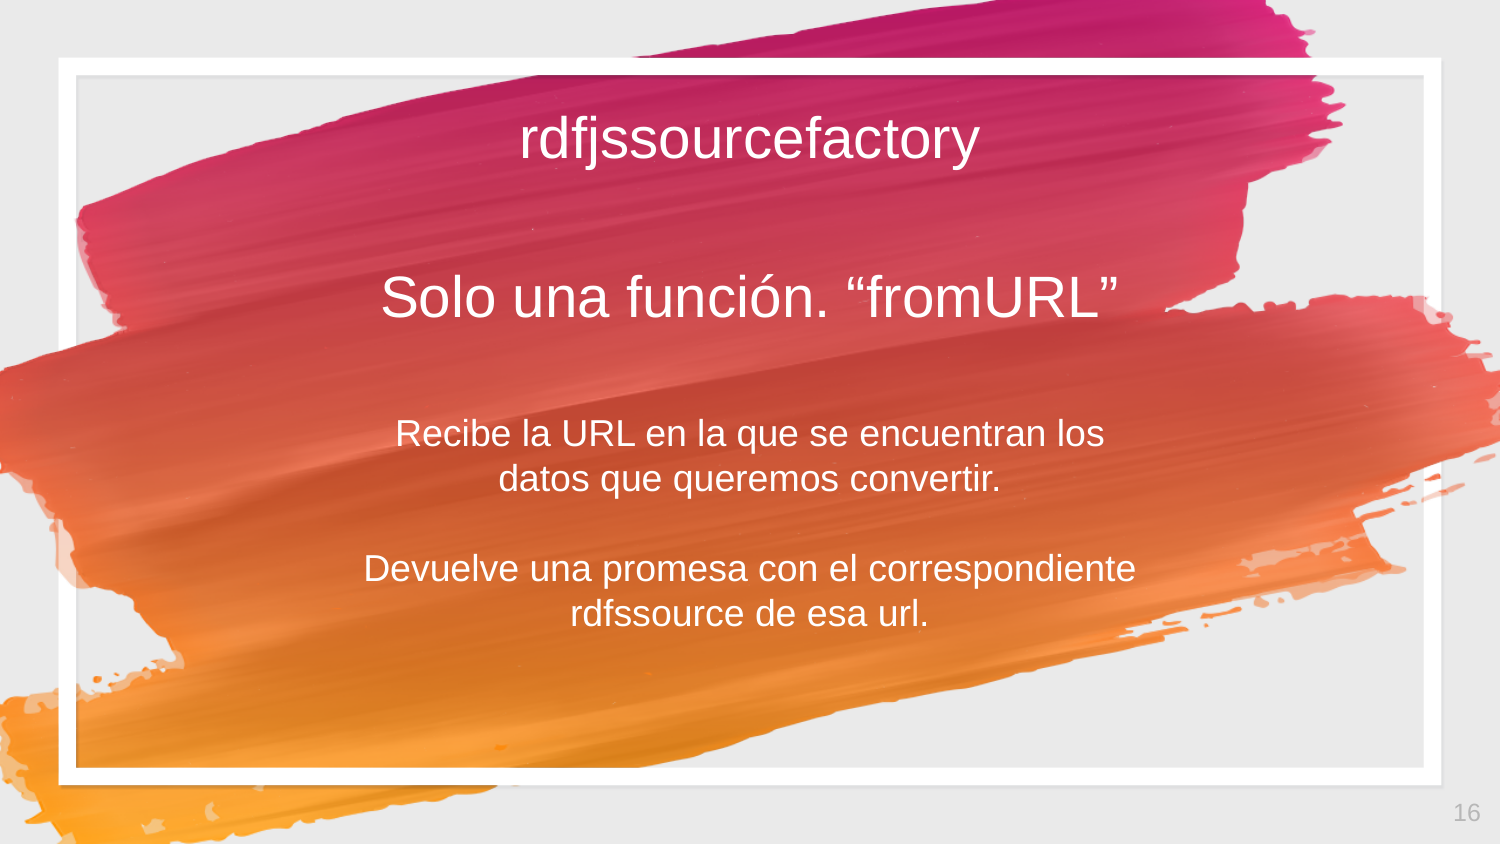

rdfjssourcefactory
Solo una función. “fromURL”
Recibe la URL en la que se encuentran los datos que queremos convertir.

Devuelve una promesa con el correspondiente rdfssource de esa url.
16